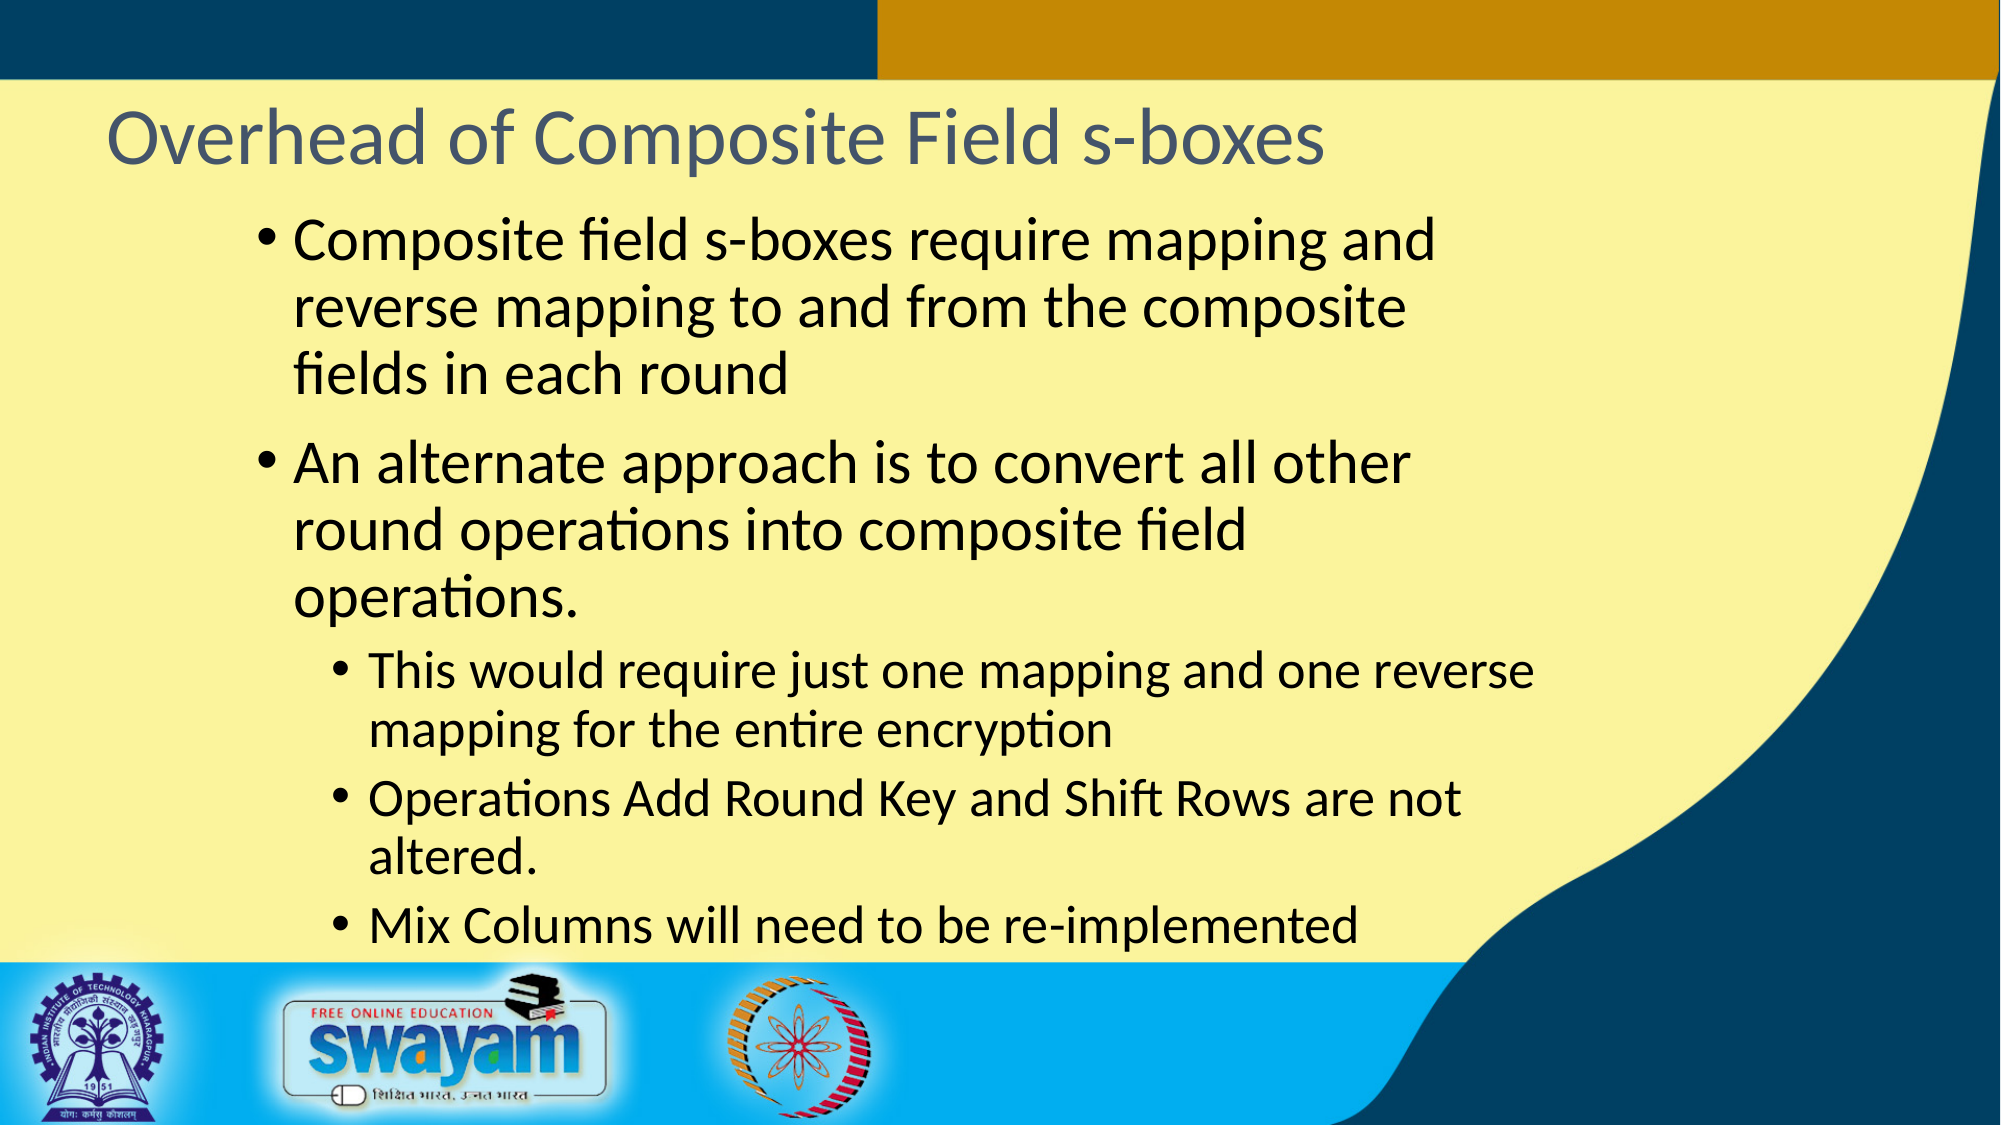

Overhead of Composite Field s-boxes
Composite field s-boxes require mapping and reverse mapping to and from the composite fields in each round
An alternate approach is to convert all other round operations into composite field operations.
This would require just one mapping and one reverse mapping for the entire encryption
Operations Add Round Key and Shift Rows are not altered.
Mix Columns will need to be re-implemented